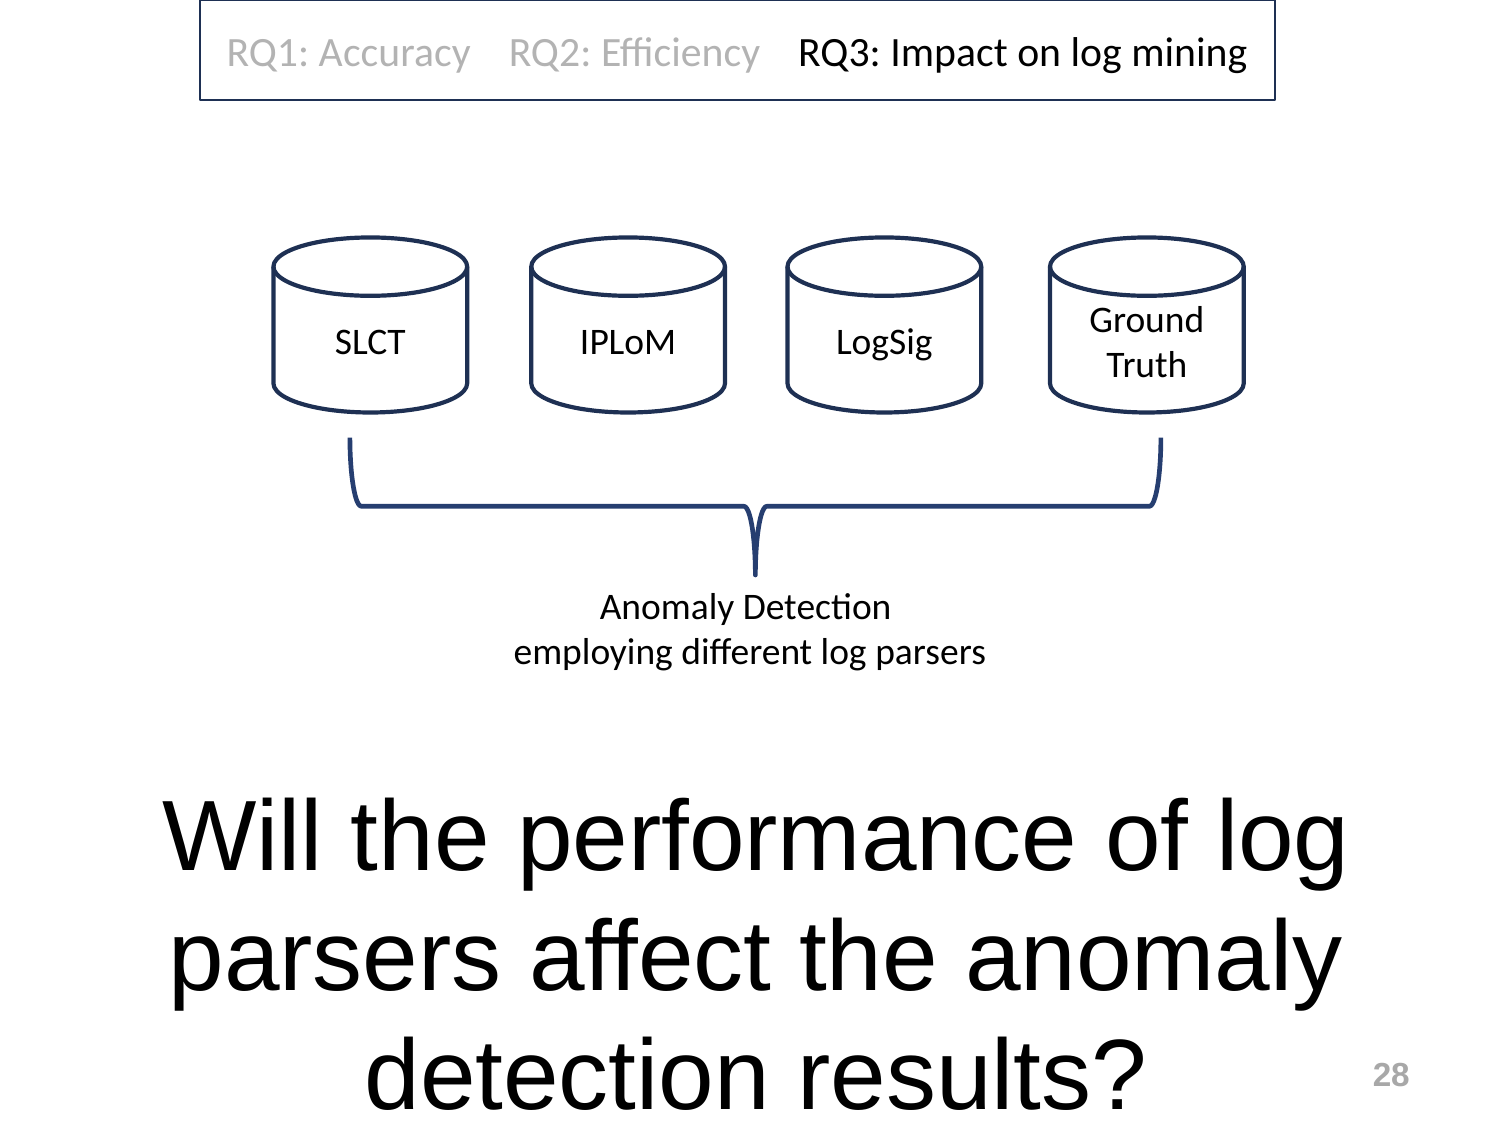

RQ1: Accuracy    RQ2: Efficiency    RQ3: Impact on log mining

SLCT
IPLoM
LogSig
Ground
Truth
Anomaly Detection
employing different log parsers
Will the performance of log parsers affect the anomaly detection results?
28